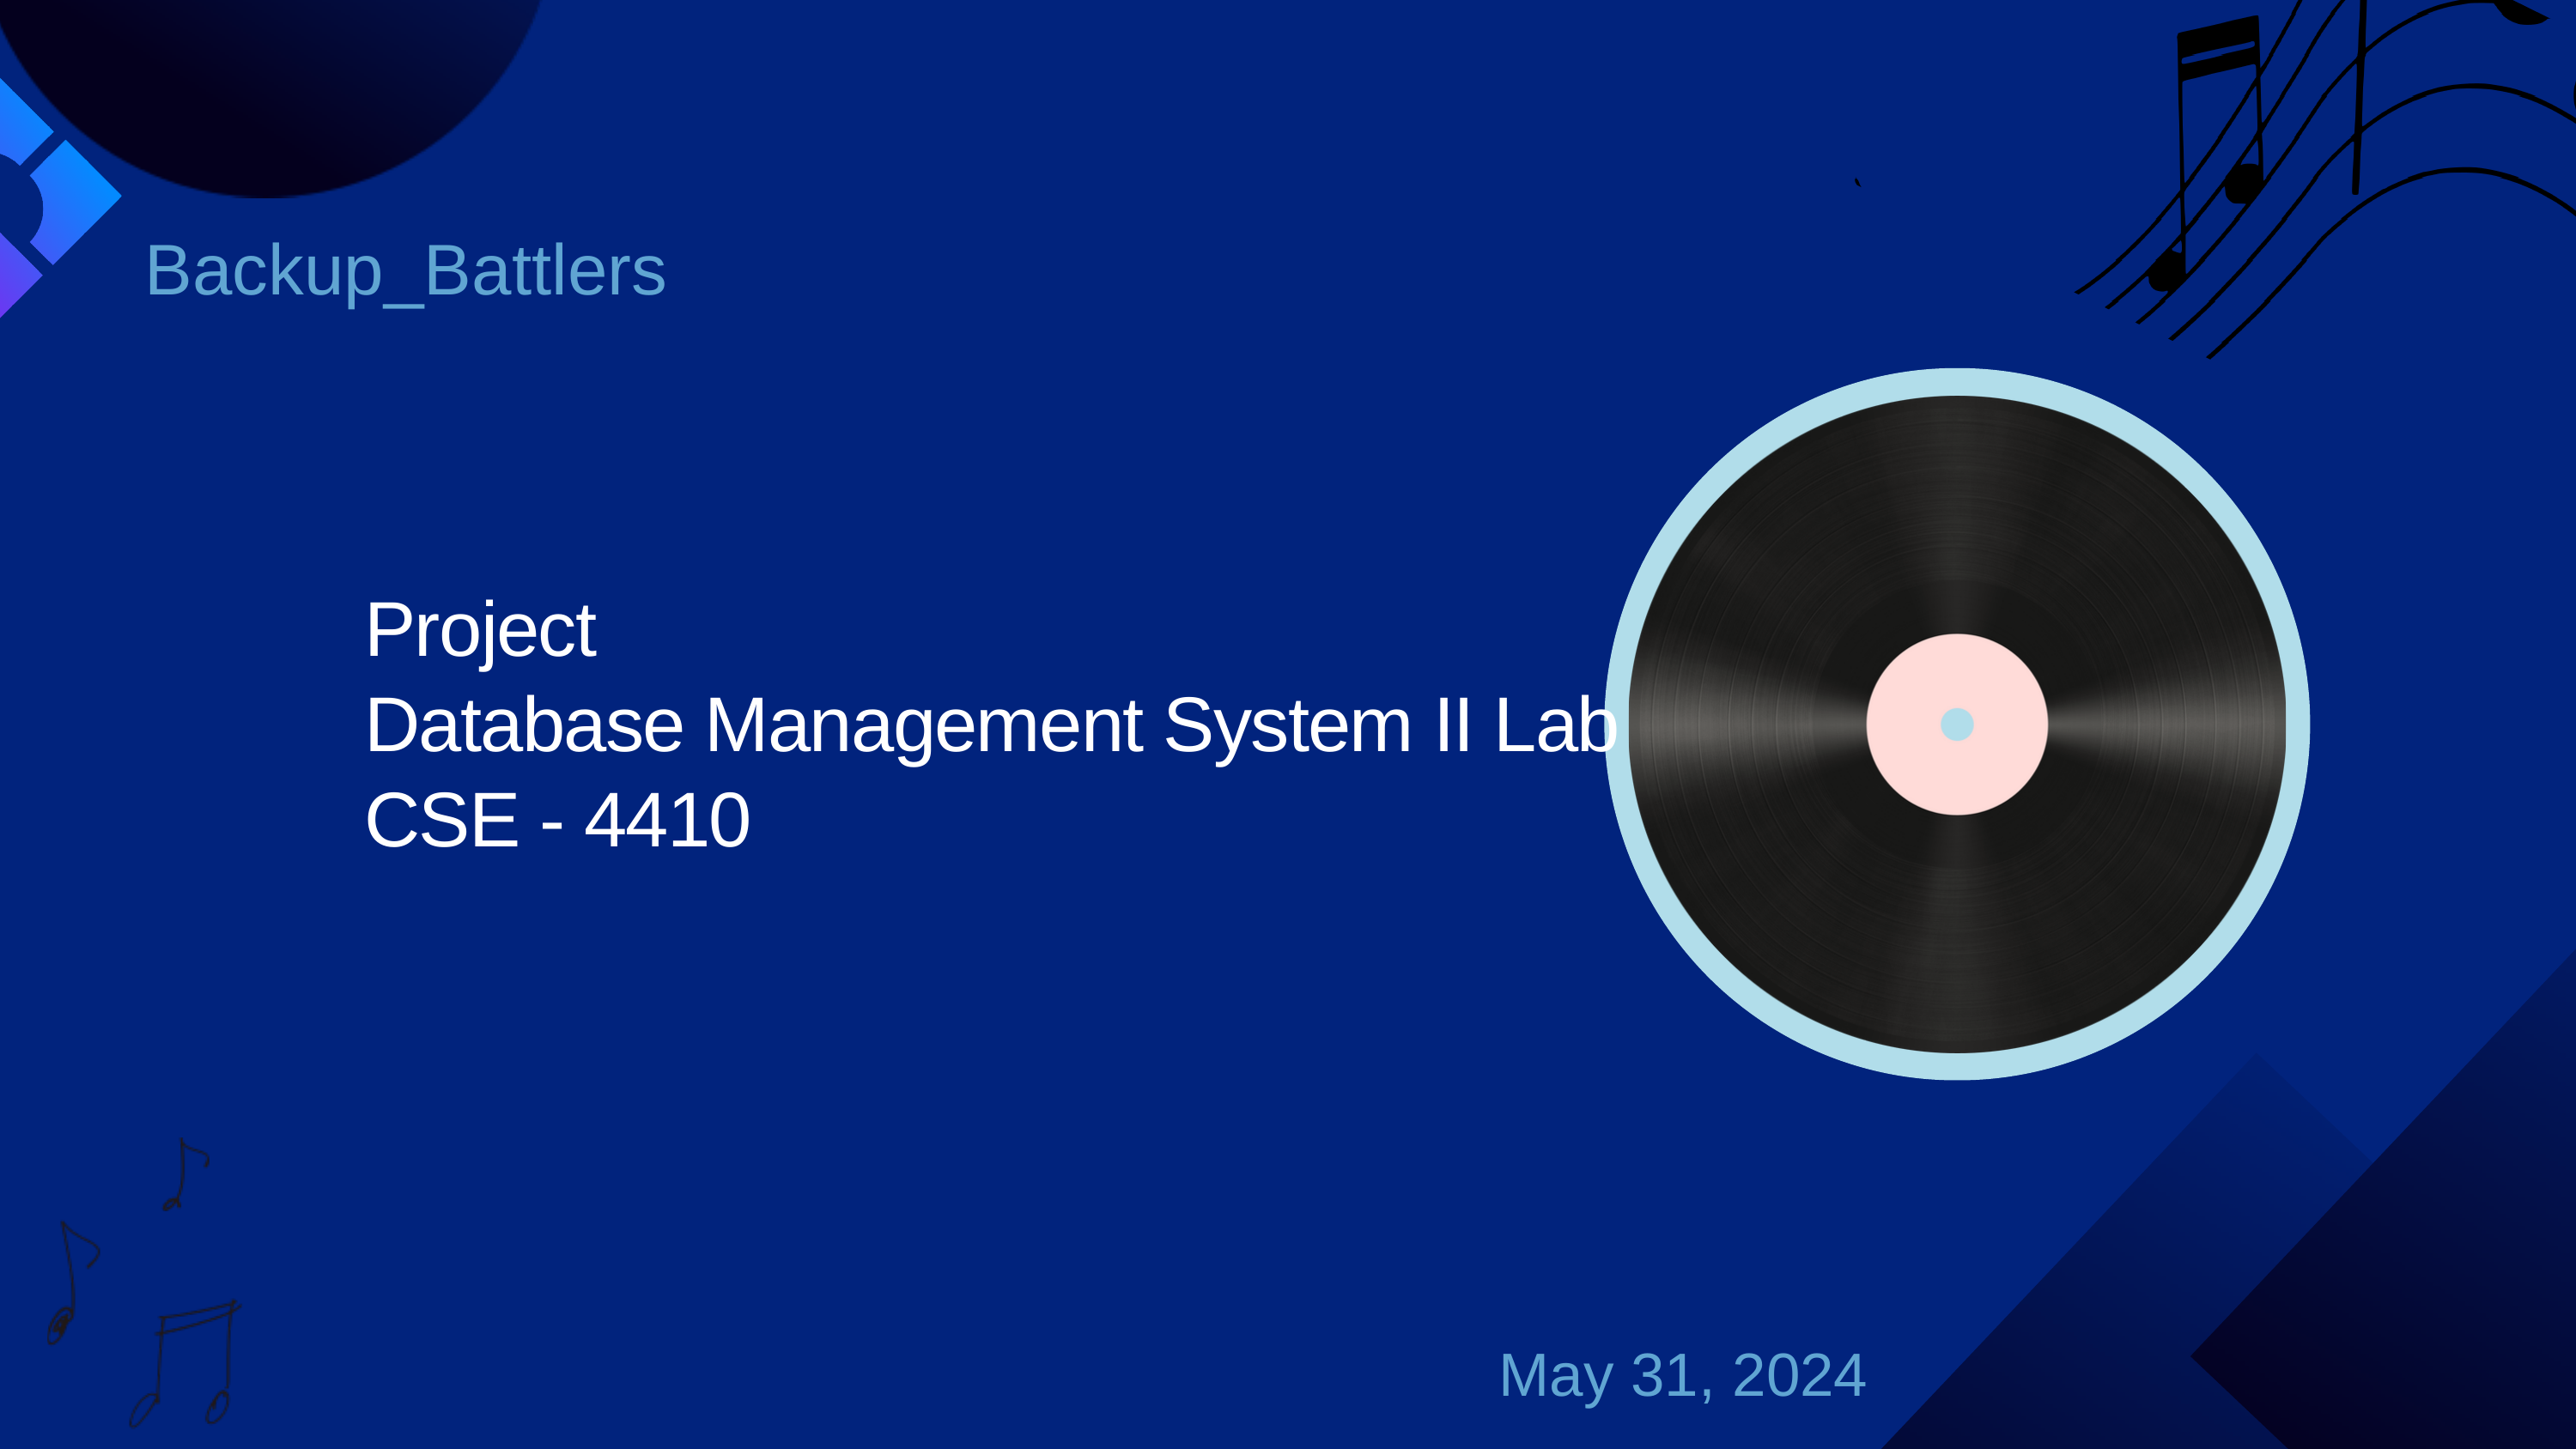

Backup_Battlers

Project
Database Management System II Lab
CSE - 4410

01
May 31, 2024